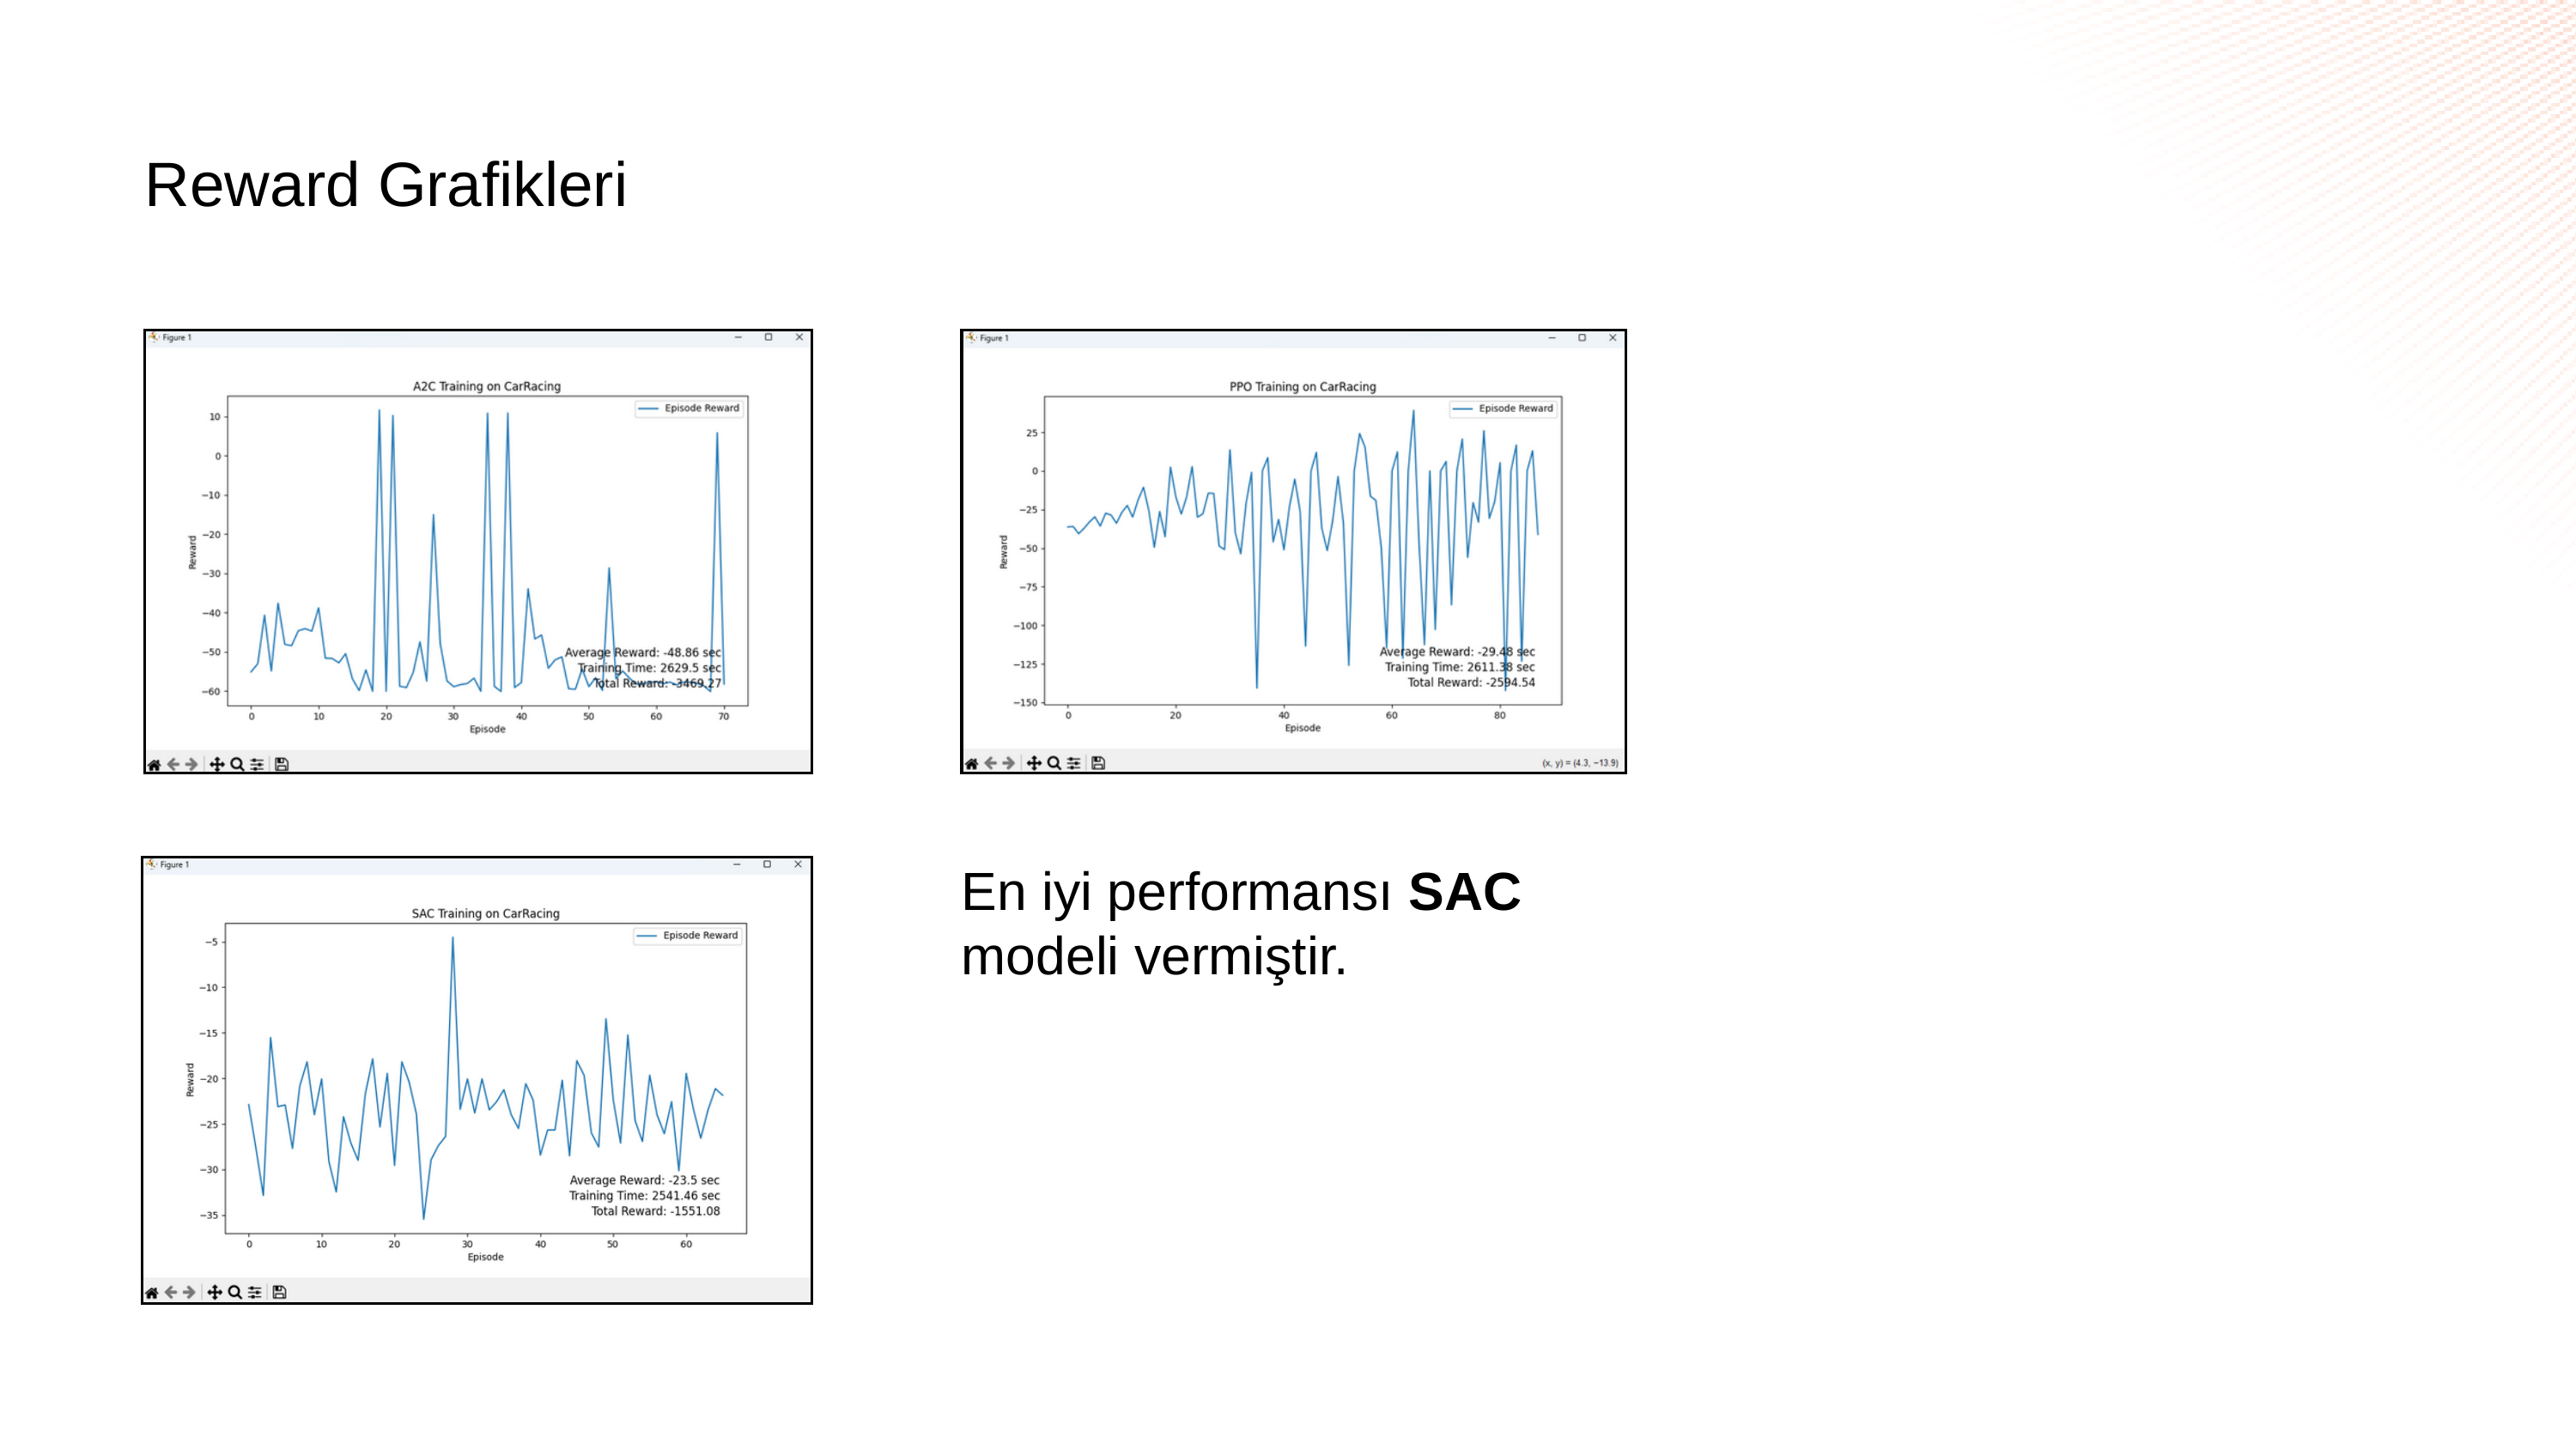

Reward Grafikleri

En iyi performansı SAC modeli vermiştir.